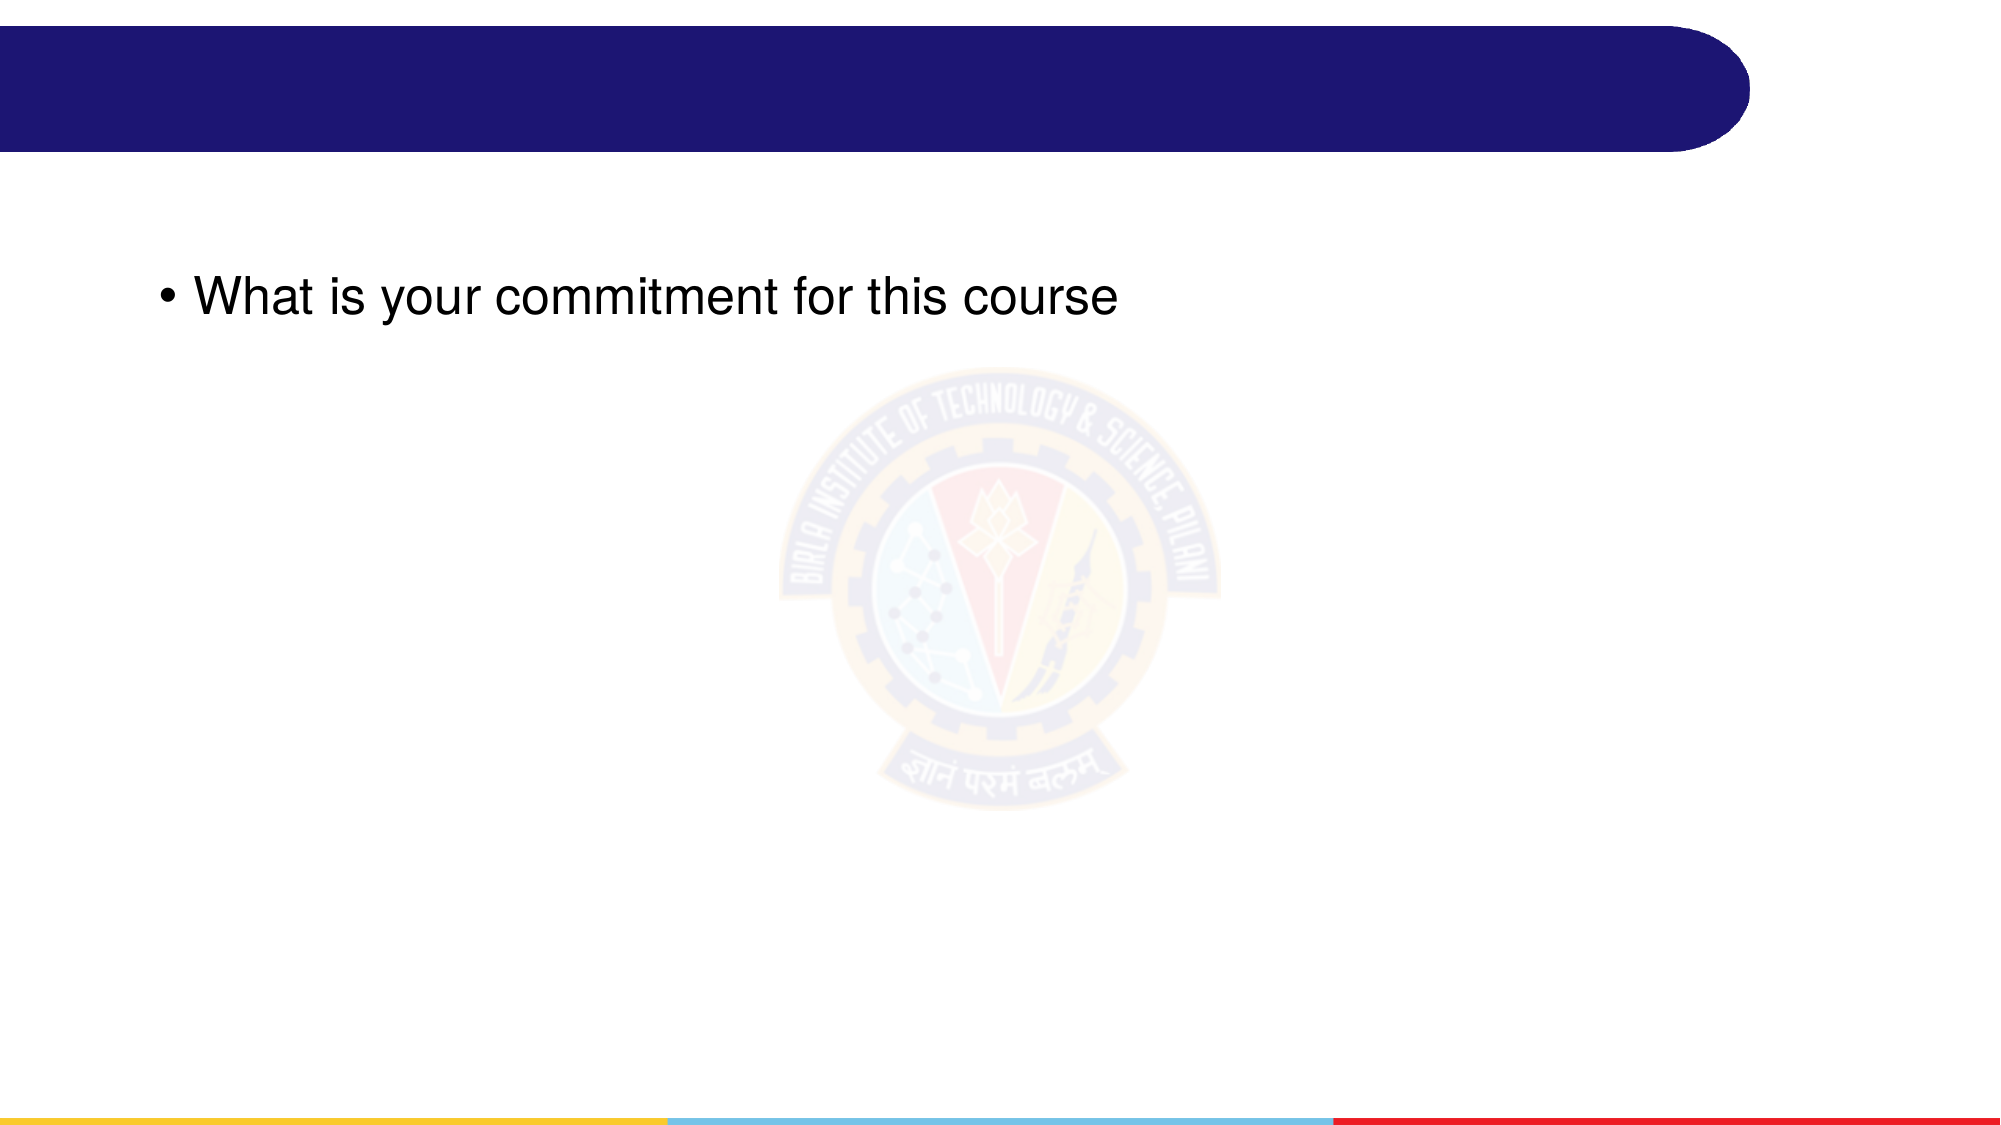

#

What is your commitment for this course